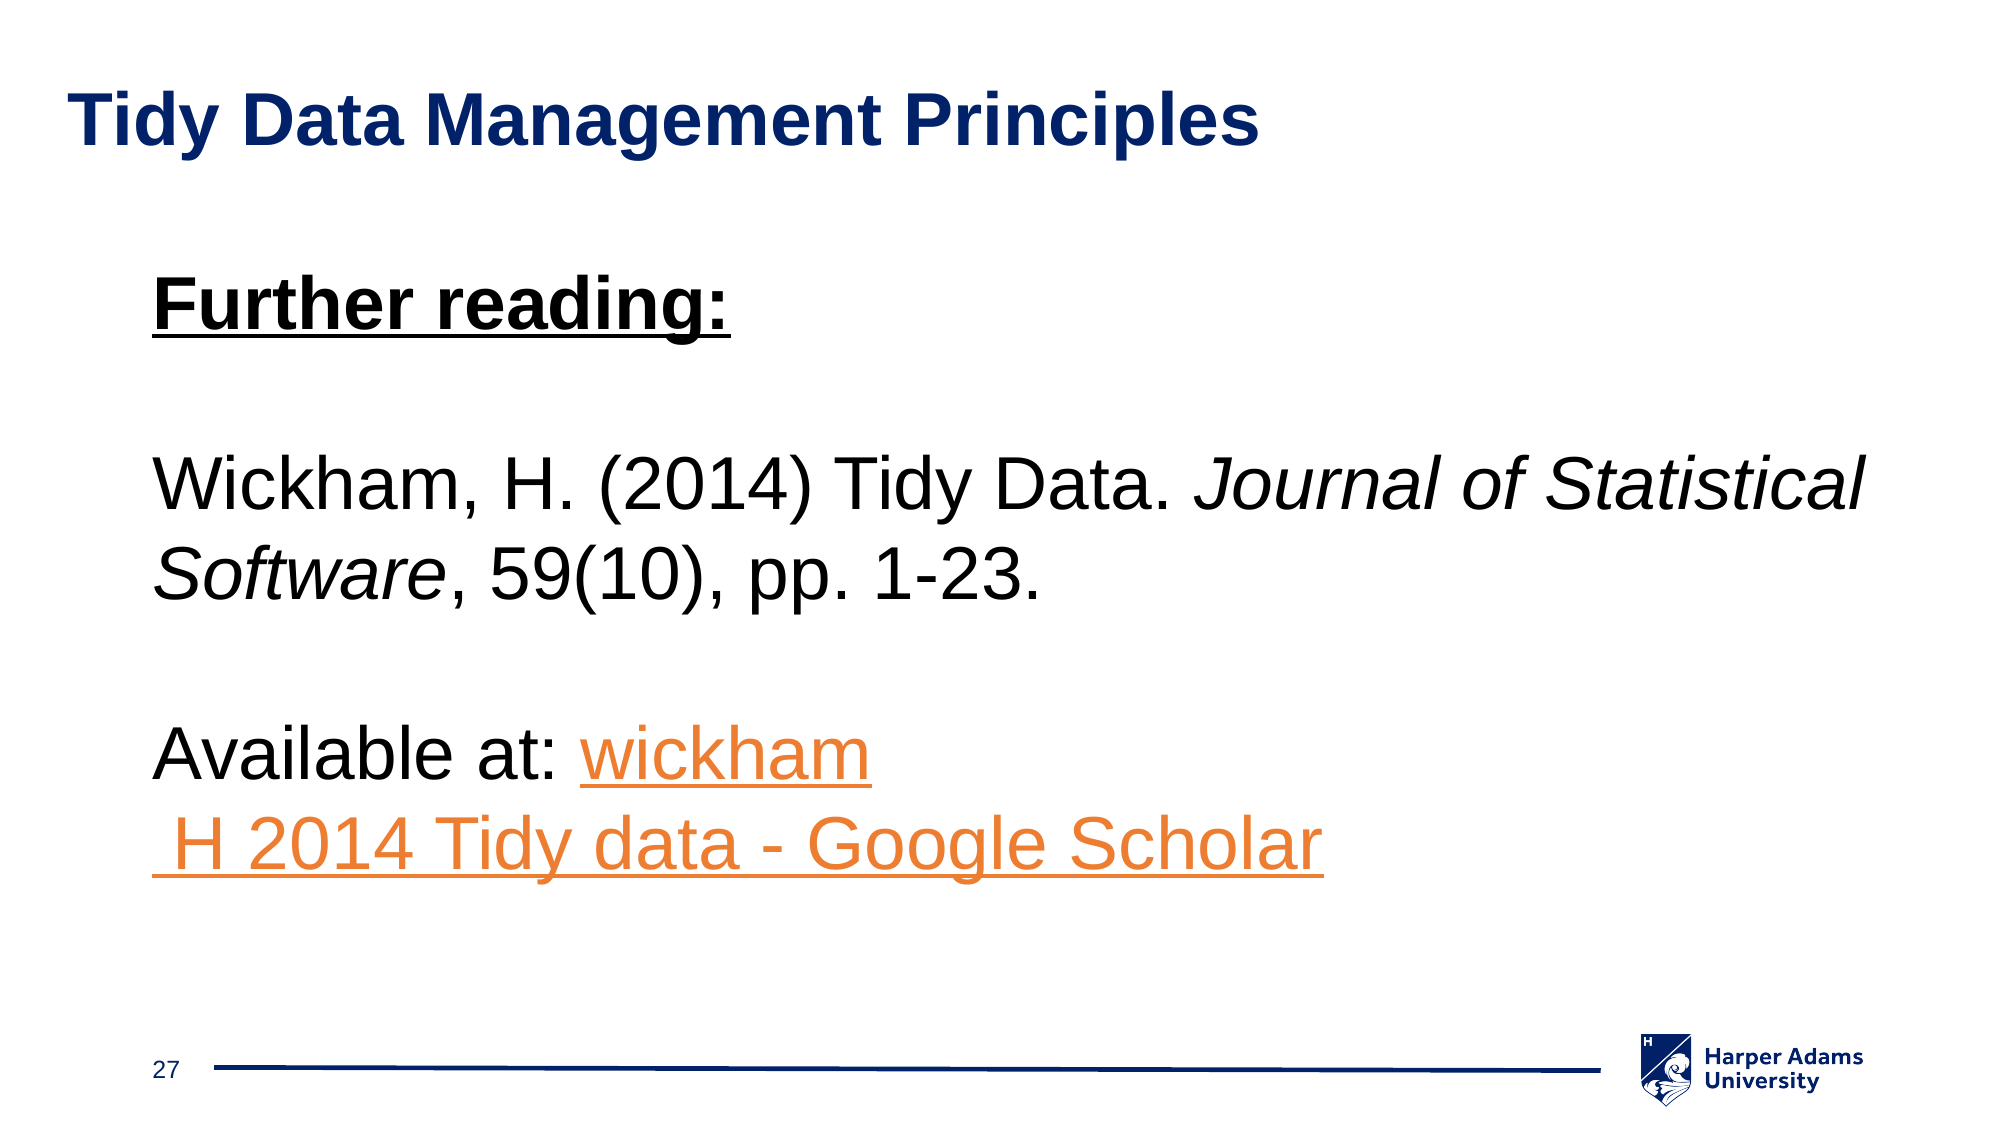

# Tidy Data Management Principles
Further reading:

Wickham, H. (2014) Tidy Data. Journal of Statistical Software, 59(10), pp. 1-23.

Available at: wickham H 2014 Tidy data - Google Scholar

27